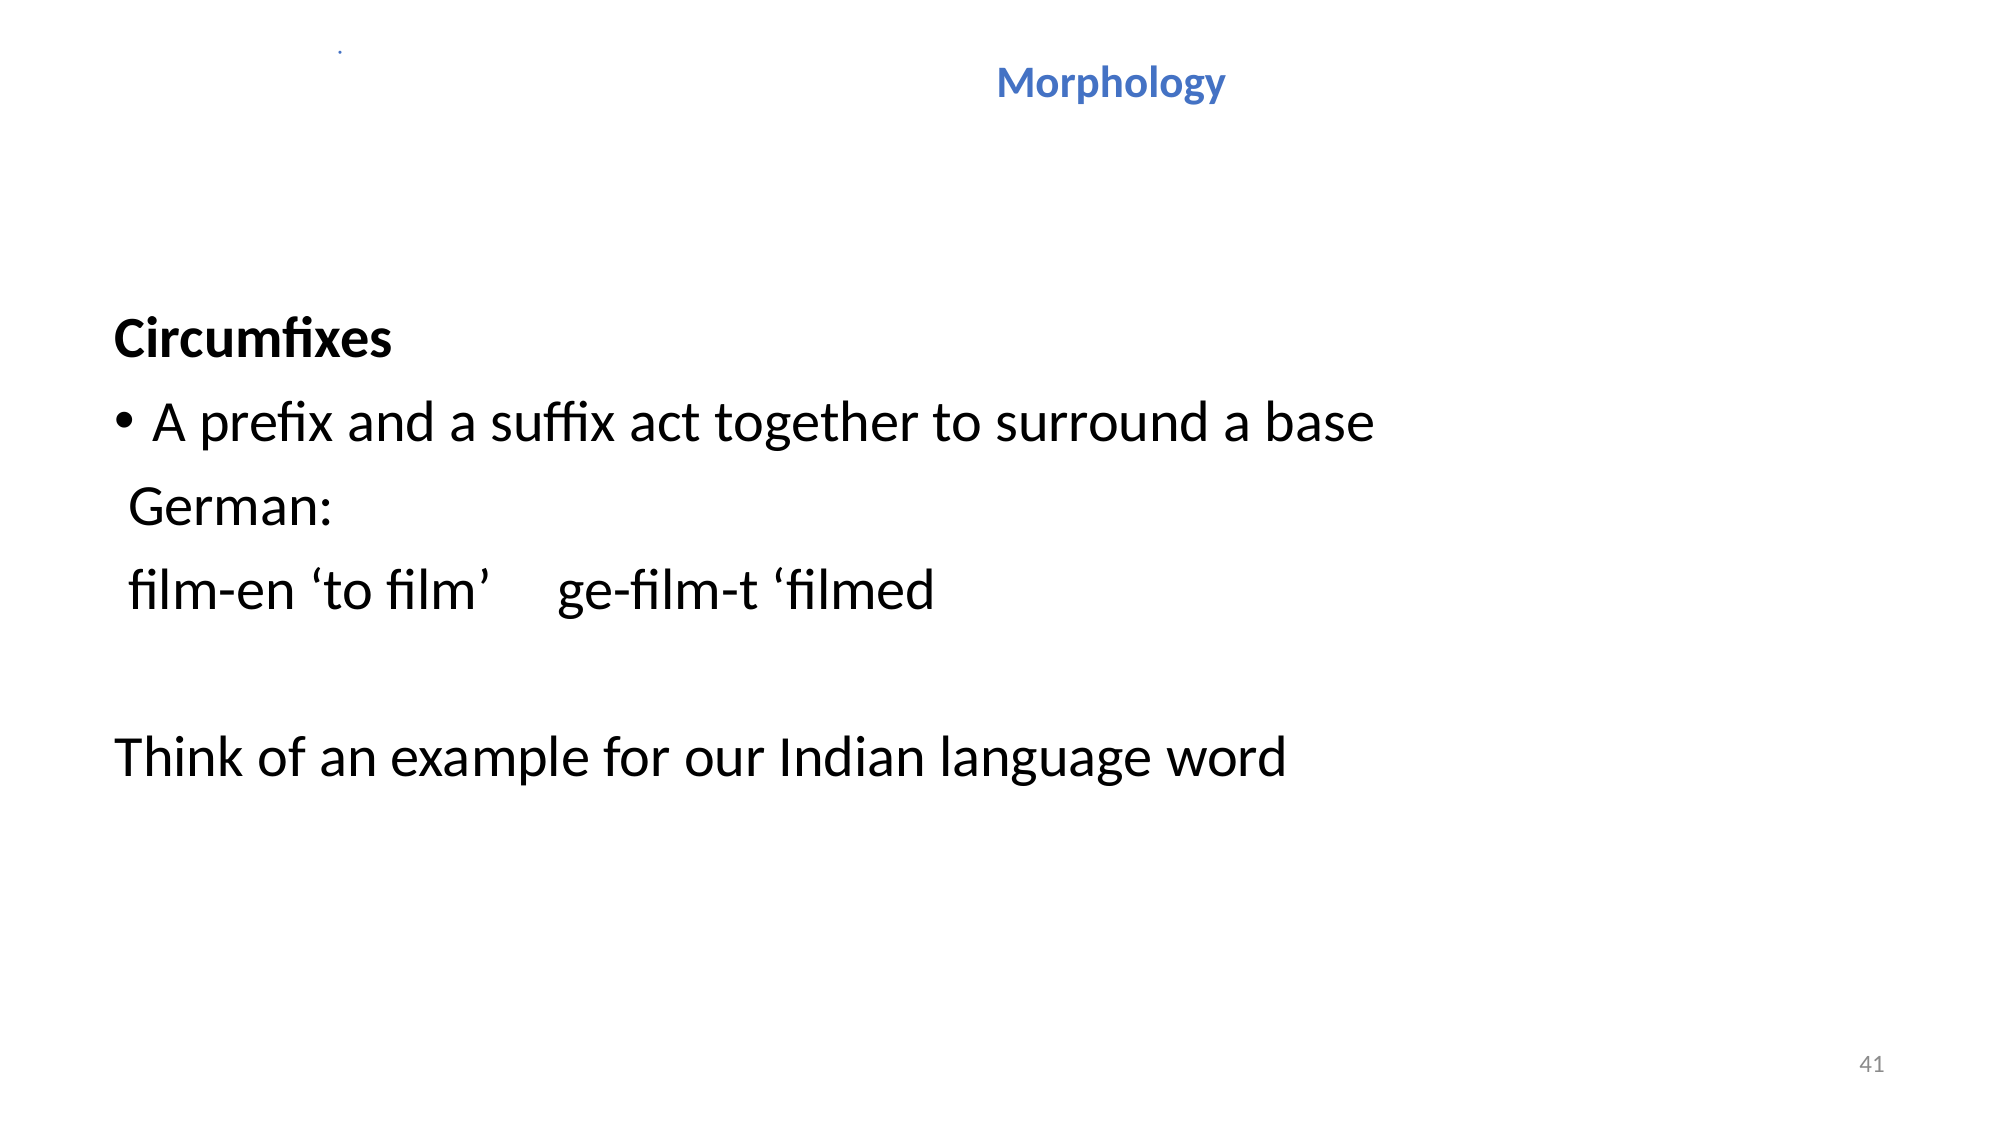

Morphology
# Circumfixes
A prefix and a suffix act together to surround a base
 German:
 film-en ‘to film’     ge-film-t ‘filmed

Think of an example for our Indian language word

41